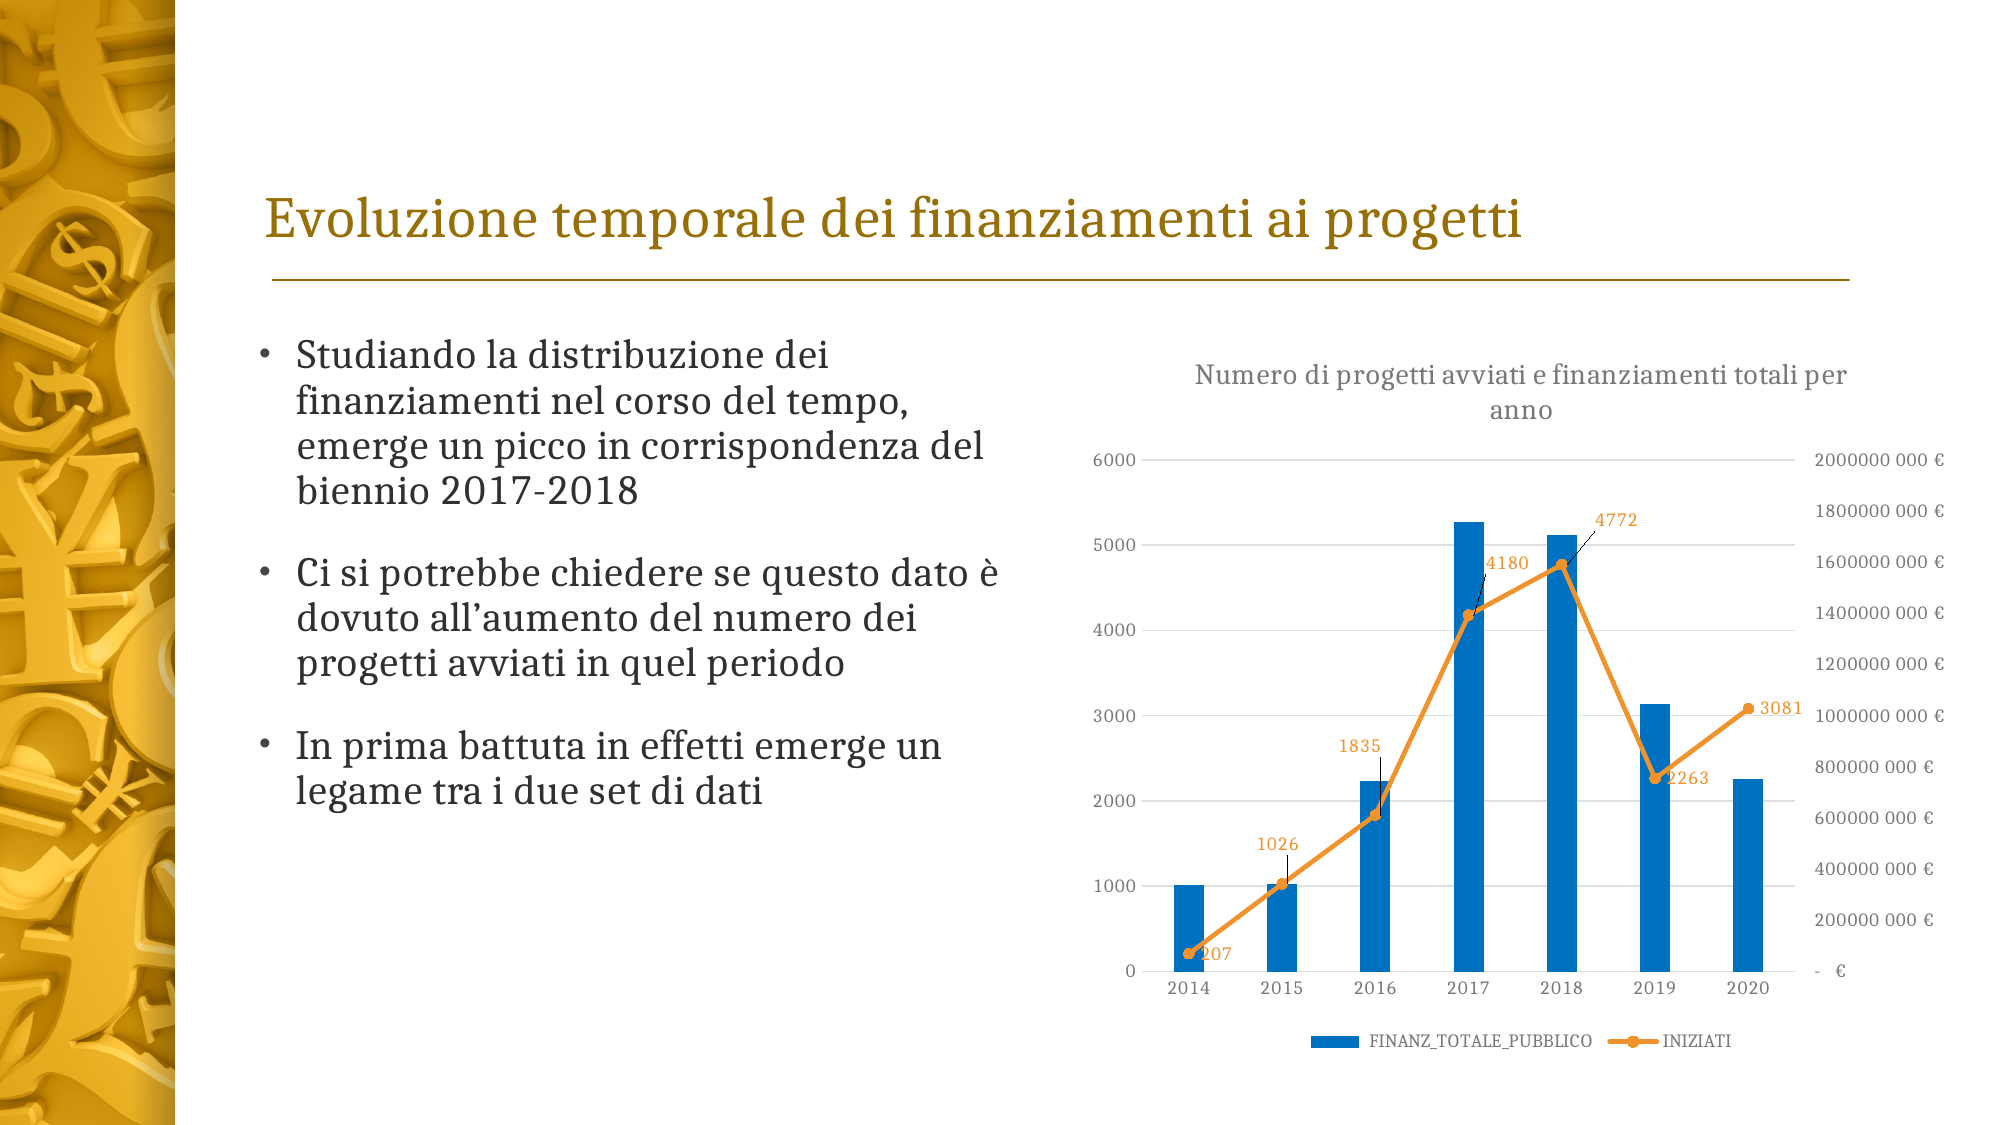

# Evoluzione temporale dei finanziamenti ai progetti
Studiando la distribuzione dei finanziamenti nel corso del tempo, emerge un picco in corrispondenza del biennio 2017-2018
Ci si potrebbe chiedere se questo dato è dovuto all’aumento del numero dei progetti avviati in quel periodo
In prima battuta in effetti emerge un legame tra i due set di dati

### Chart: Numero di progetti avviati e finanziamenti totali per anno

| Category |  FINANZ_TOTALE_PUBBLICO  | INIZIATI |
|---|---|---|